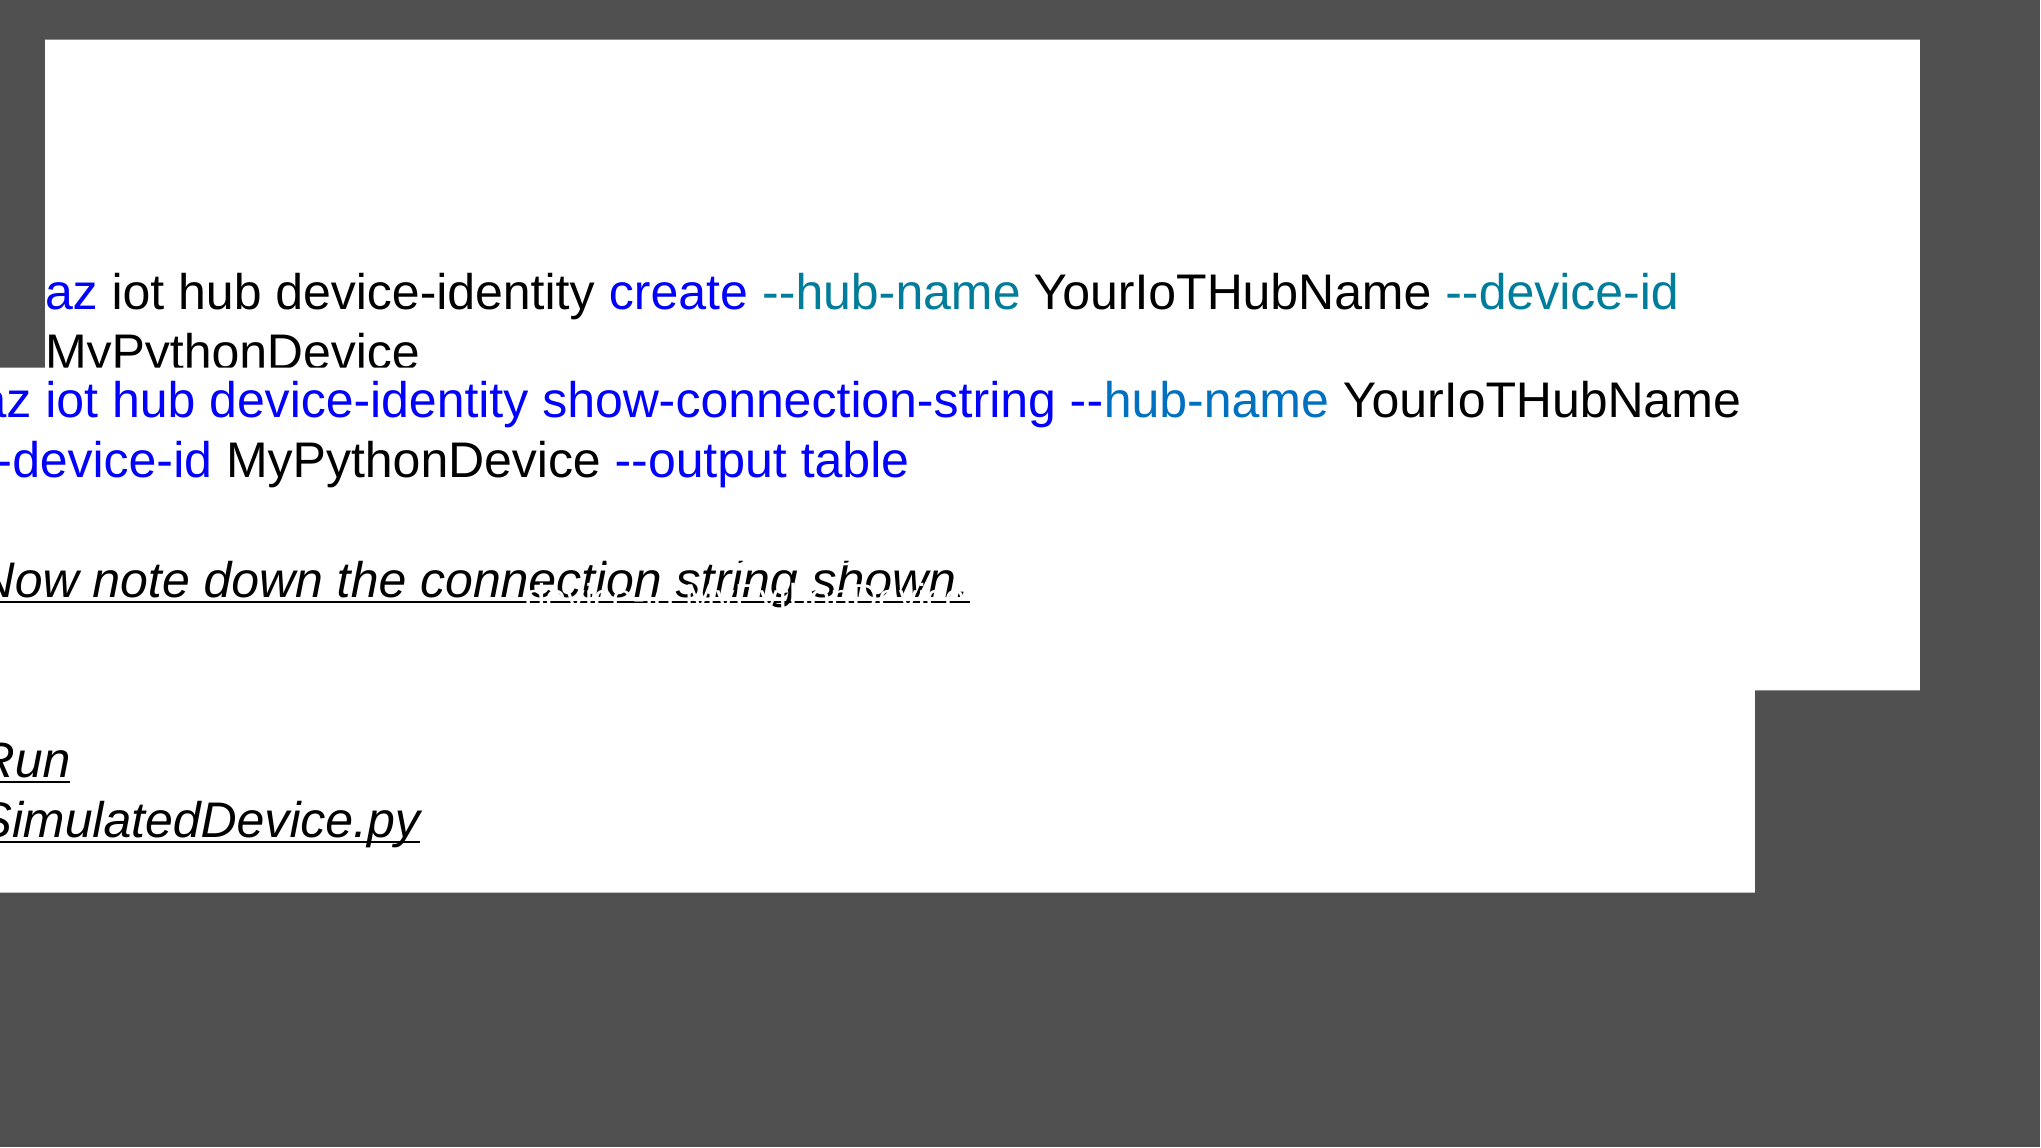

# Complete Command prompt Instructions
az iot hub device-identity create --hub-name YourIoTHubName --device-id MyPythonDevice

az iot hub device-identity show-connection-string --hub-name YourIoTHubName
--device-id MyPythonDevice --output table

Now note down the connection string shown.

Run
SimulatedDevice.py
az iot hub monitor-events --hub-name YourIoTHubName --device-id MyPythonDevice